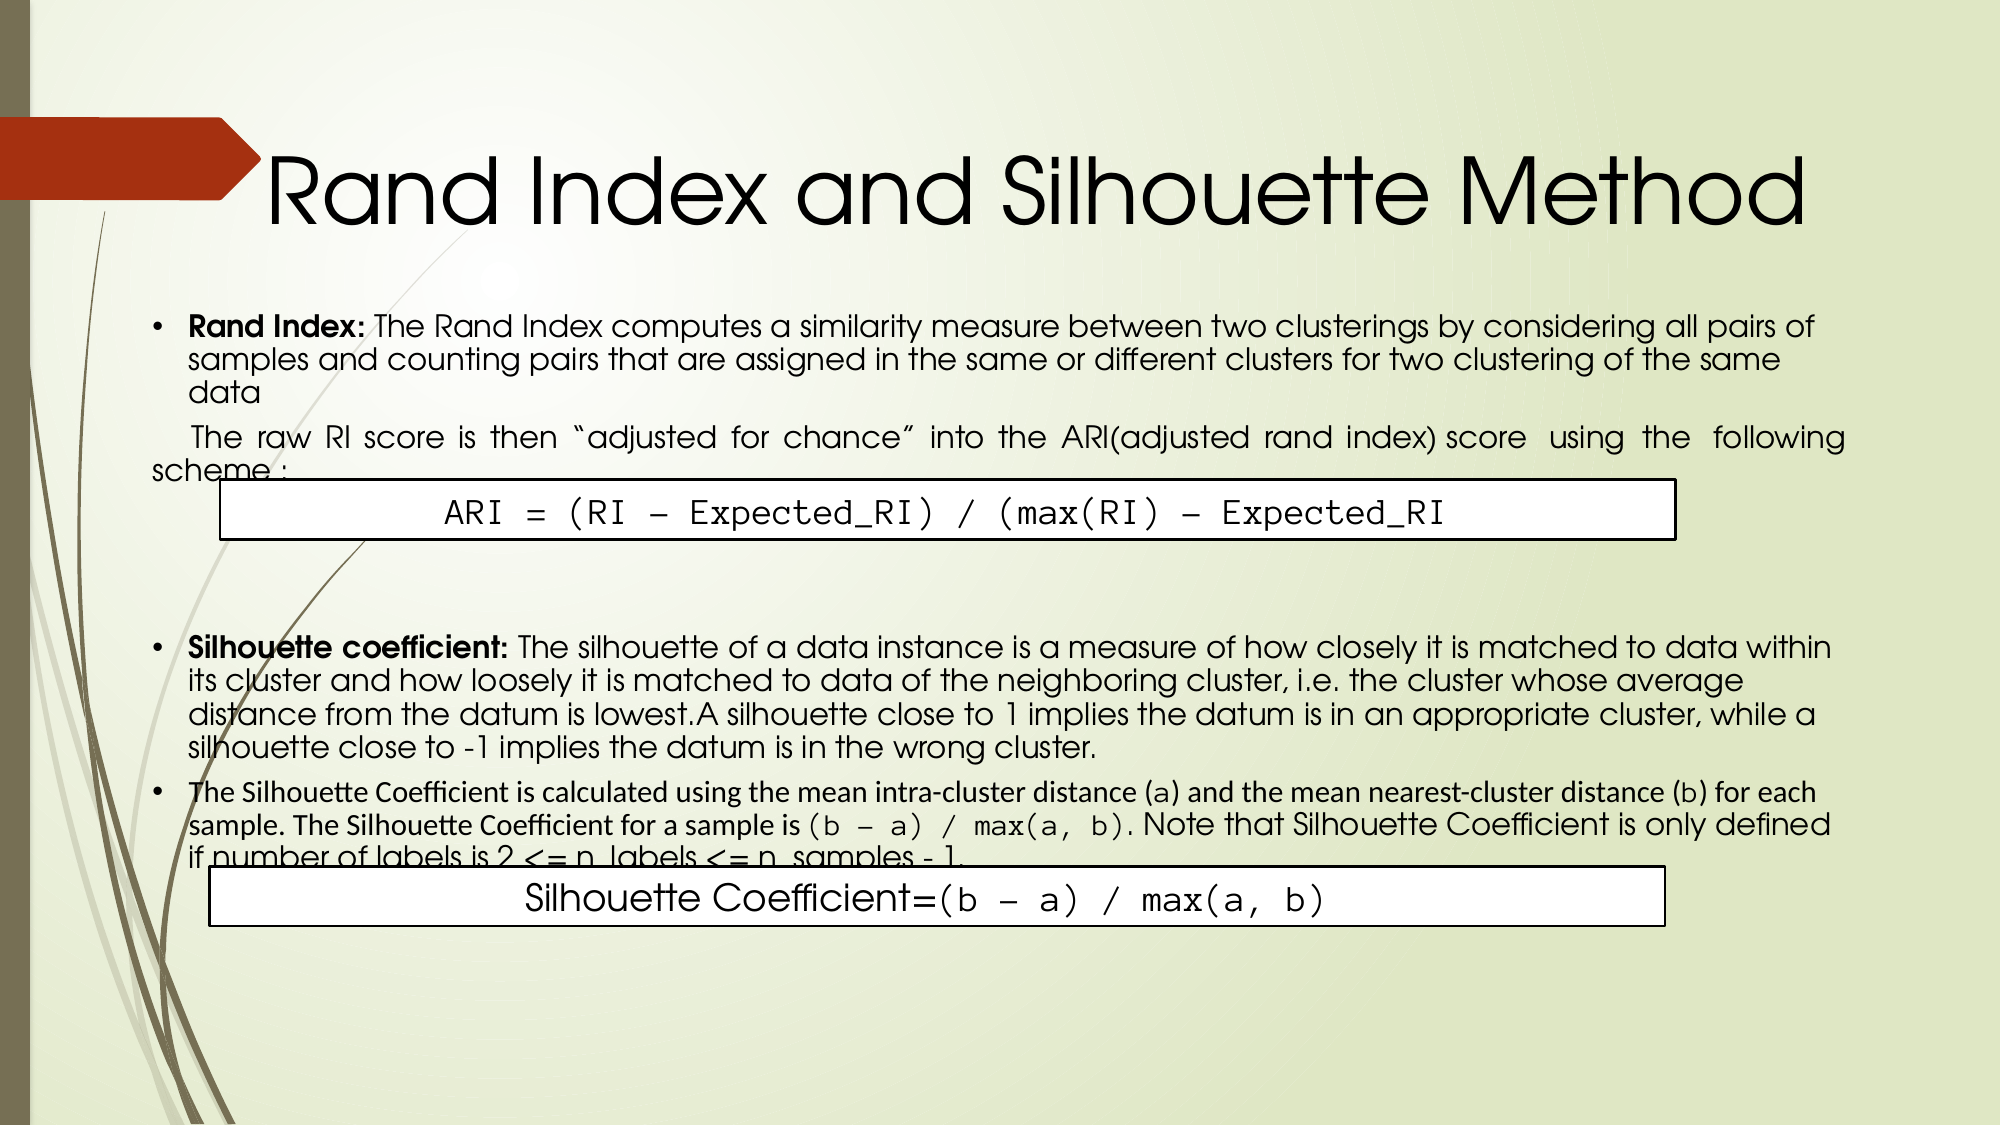

Rand Index and Silhouette Method
Rand Index: The Rand Index computes a similarity measure between two clusterings by considering all pairs of samples and counting pairs that are assigned in the same or different clusters for two clustering of the same data
    The raw RI score is then “adjusted for chance” into the ARI(adjusted rand index) score  using  the  following scheme :

Silhouette coefficient: The silhouette of a data instance is a measure of how closely it is matched to data within its cluster and how loosely it is matched to data of the neighboring cluster, i.e. the cluster whose average distance from the datum is lowest.A silhouette close to 1 implies the datum is in an appropriate cluster, while a silhouette close to -1 implies the datum is in the wrong cluster.
The Silhouette Coefficient is calculated using the mean intra-cluster distance (a) and the mean nearest-cluster distance (b) for each sample. The Silhouette Coefficient for a sample is (b - a) / max(a, b). Note that Silhouette Coefficient is only defined if number of labels is 2 <= n_labels <= n_samples - 1.

ARI = (RI - Expected_RI) / (max(RI) - Expected_RI
Silhouette Coefficient=(b - a) / max(a, b)